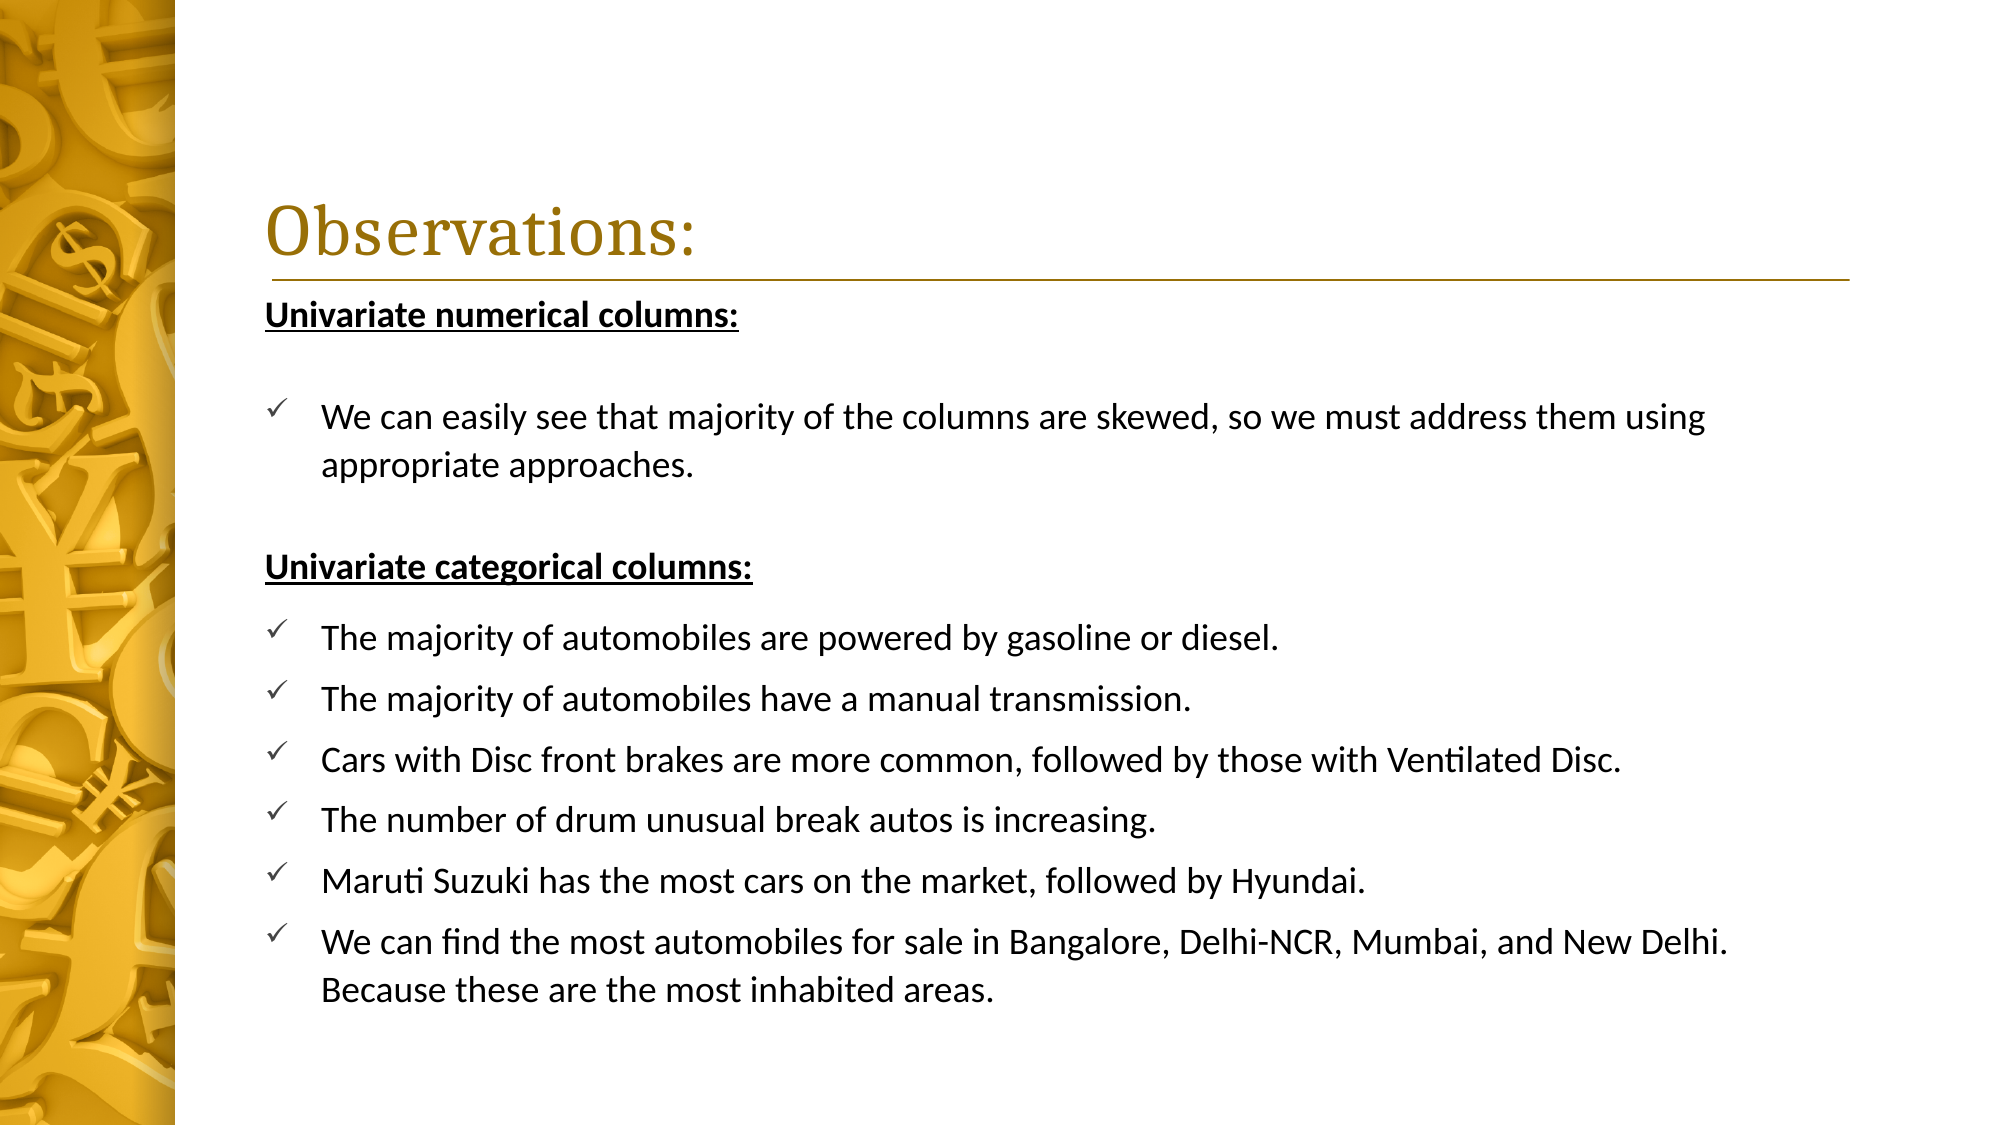

# Observations:
Univariate numerical columns:
We can easily see that majority of the columns are skewed, so we must address them using appropriate approaches.
Univariate categorical columns:
The majority of automobiles are powered by gasoline or diesel.
The majority of automobiles have a manual transmission.
Cars with Disc front brakes are more common, followed by those with Ventilated Disc.
The number of drum unusual break autos is increasing.
Maruti Suzuki has the most cars on the market, followed by Hyundai.
We can find the most automobiles for sale in Bangalore, Delhi-NCR, Mumbai, and New Delhi. Because these are the most inhabited areas.